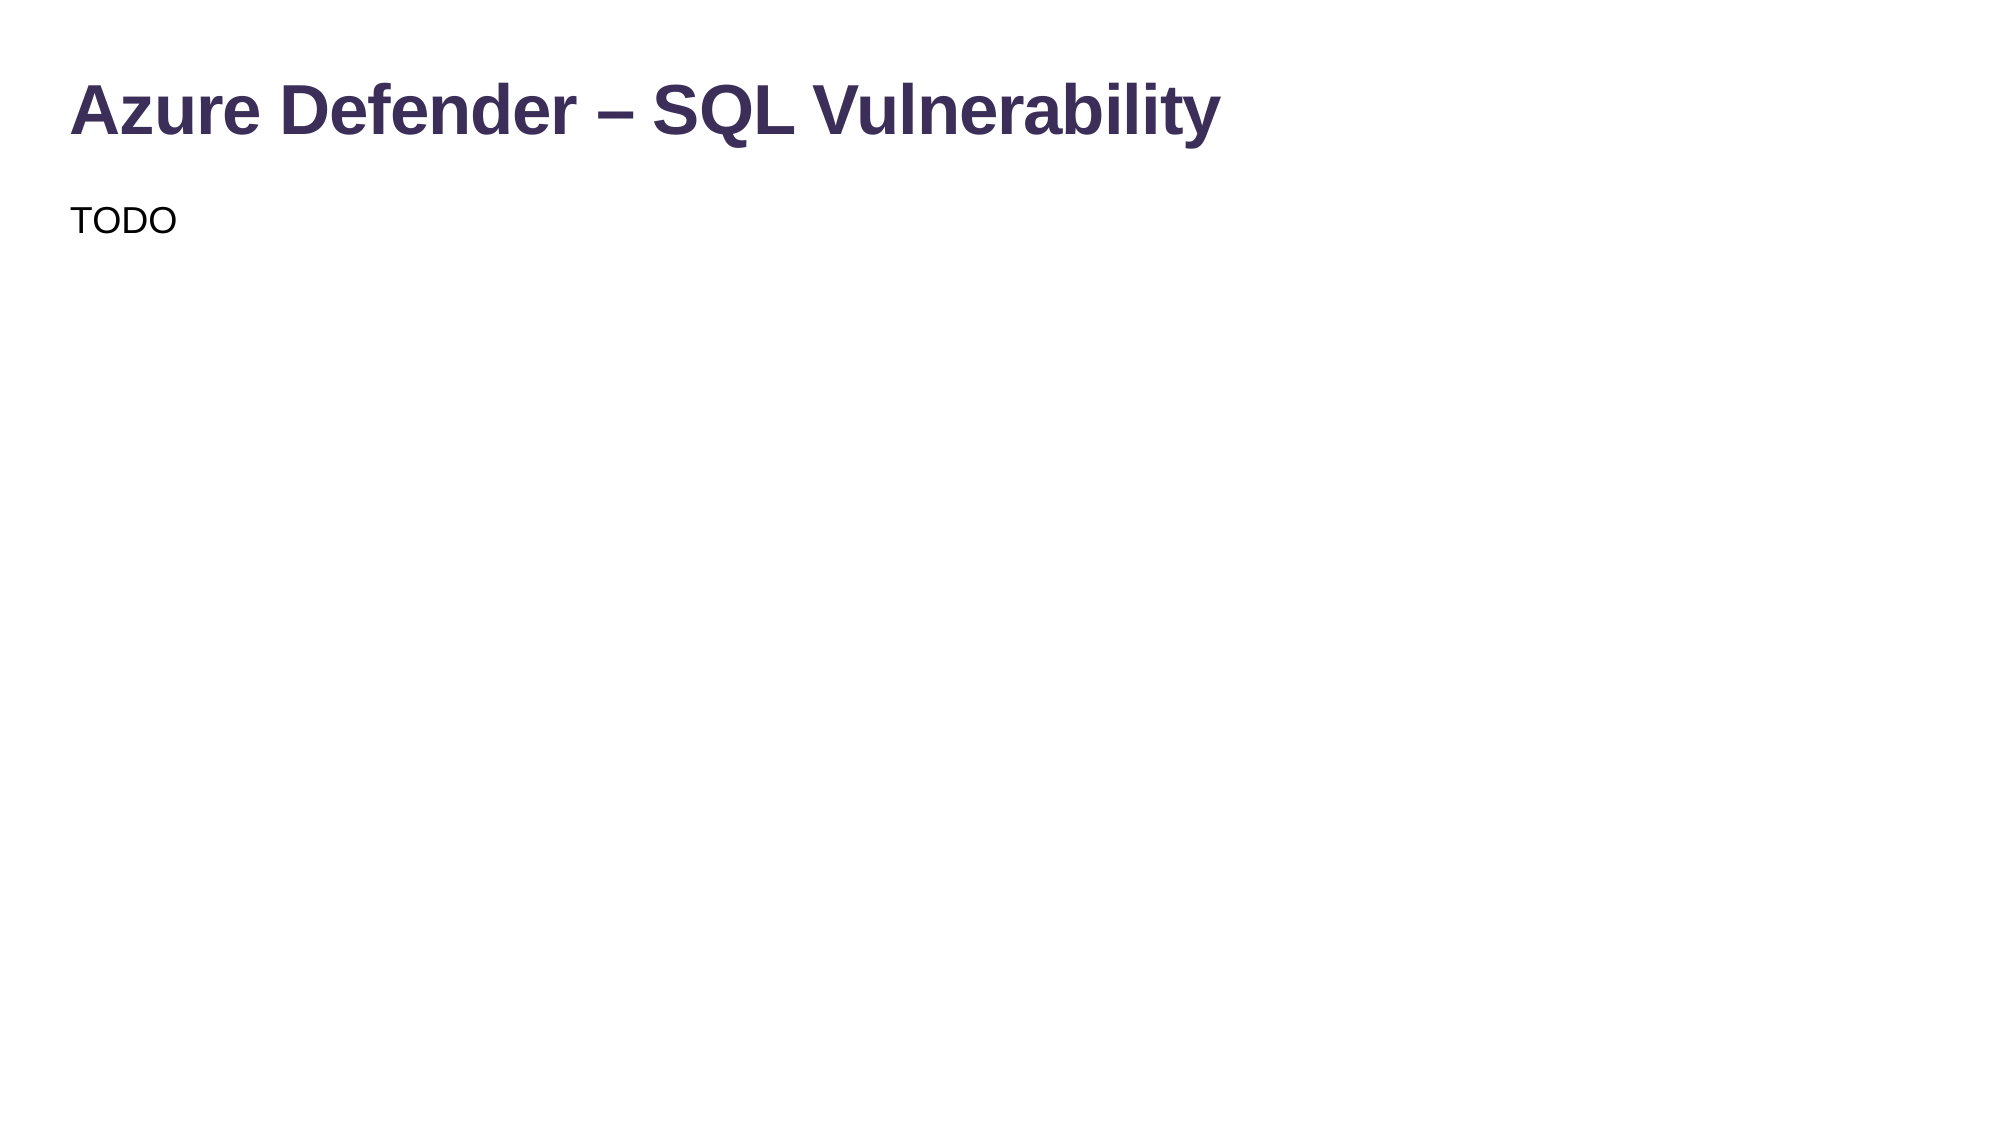

# Azure Defender – SQL Vulnerability
TODO